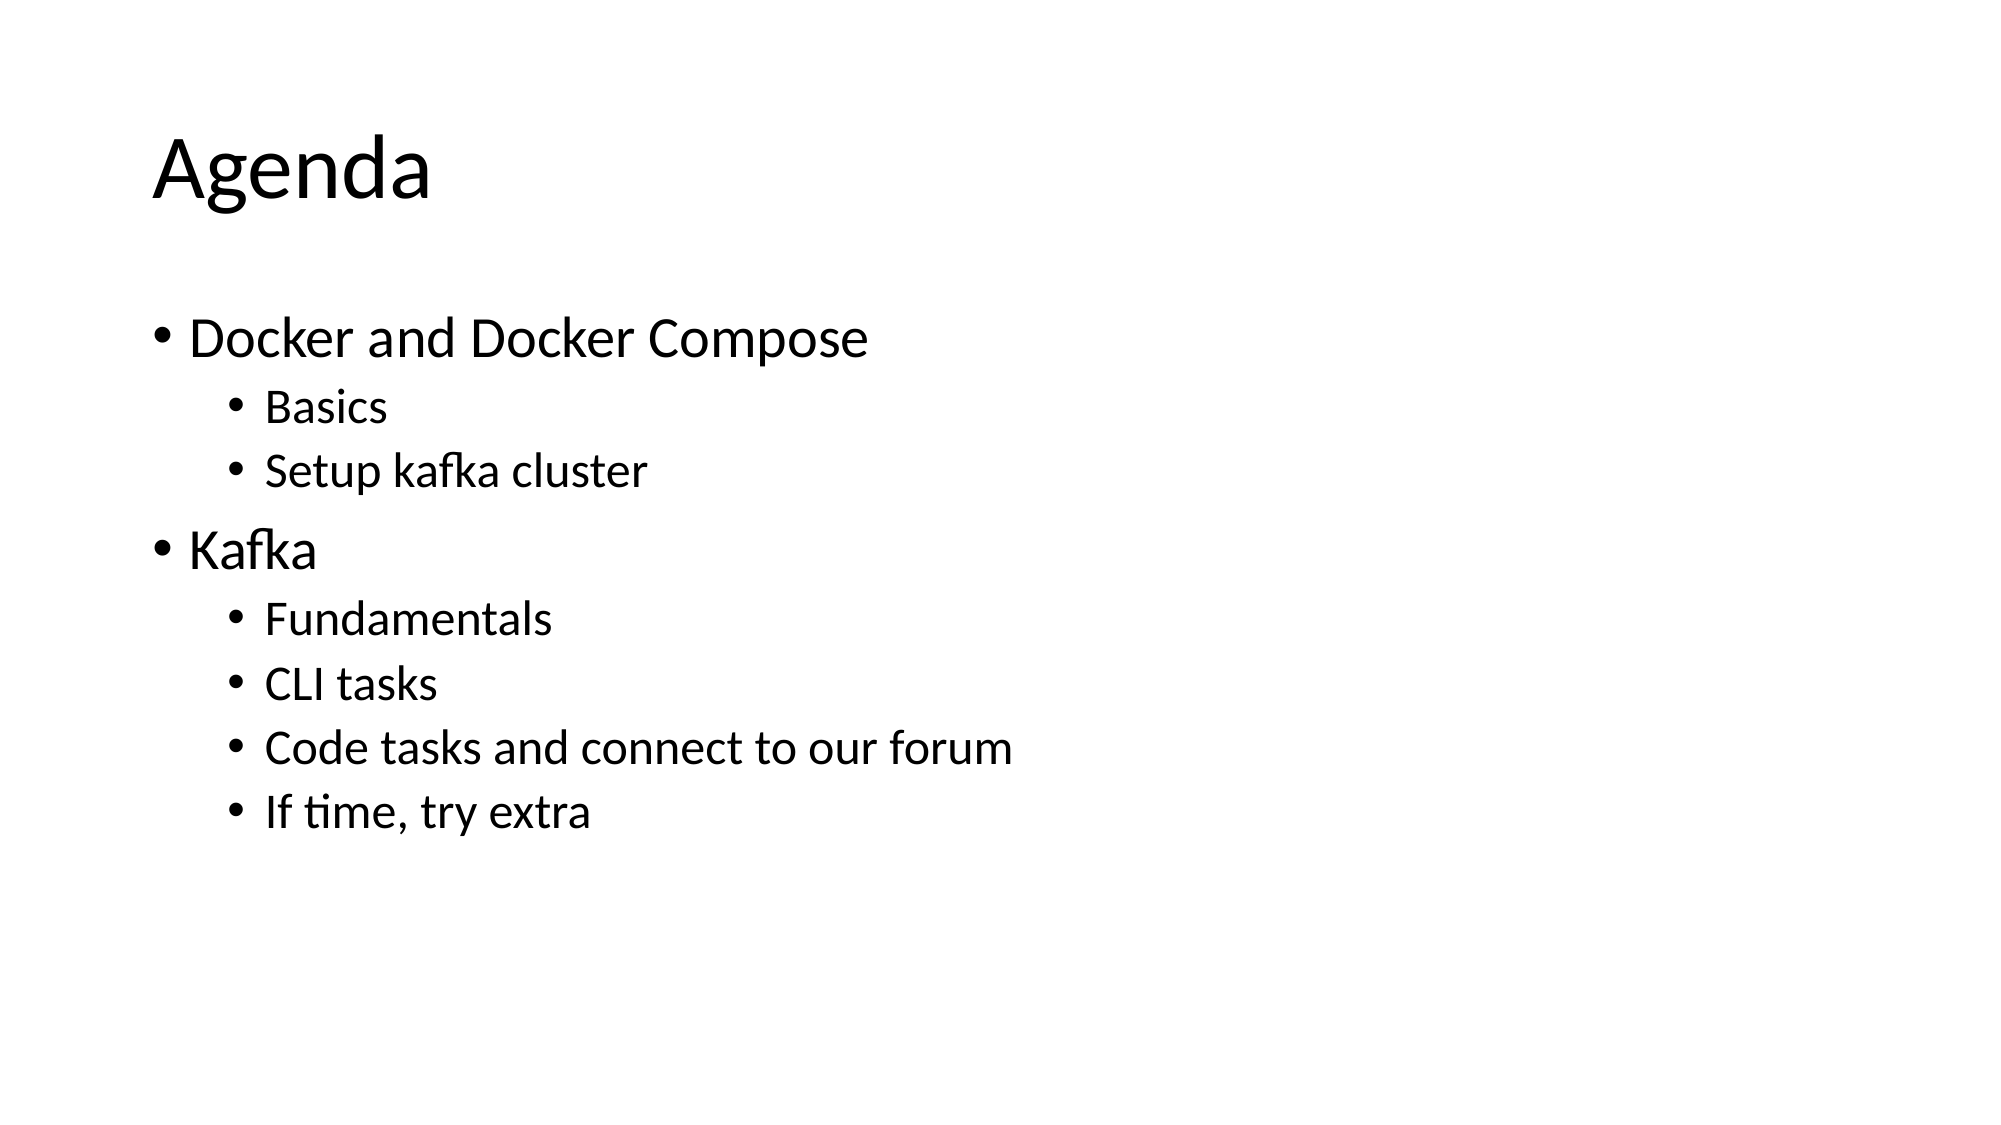

# Agenda
Docker and Docker Compose
Basics
Setup kafka cluster
Kafka
Fundamentals
CLI tasks
Code tasks and connect to our forum
If time, try extra